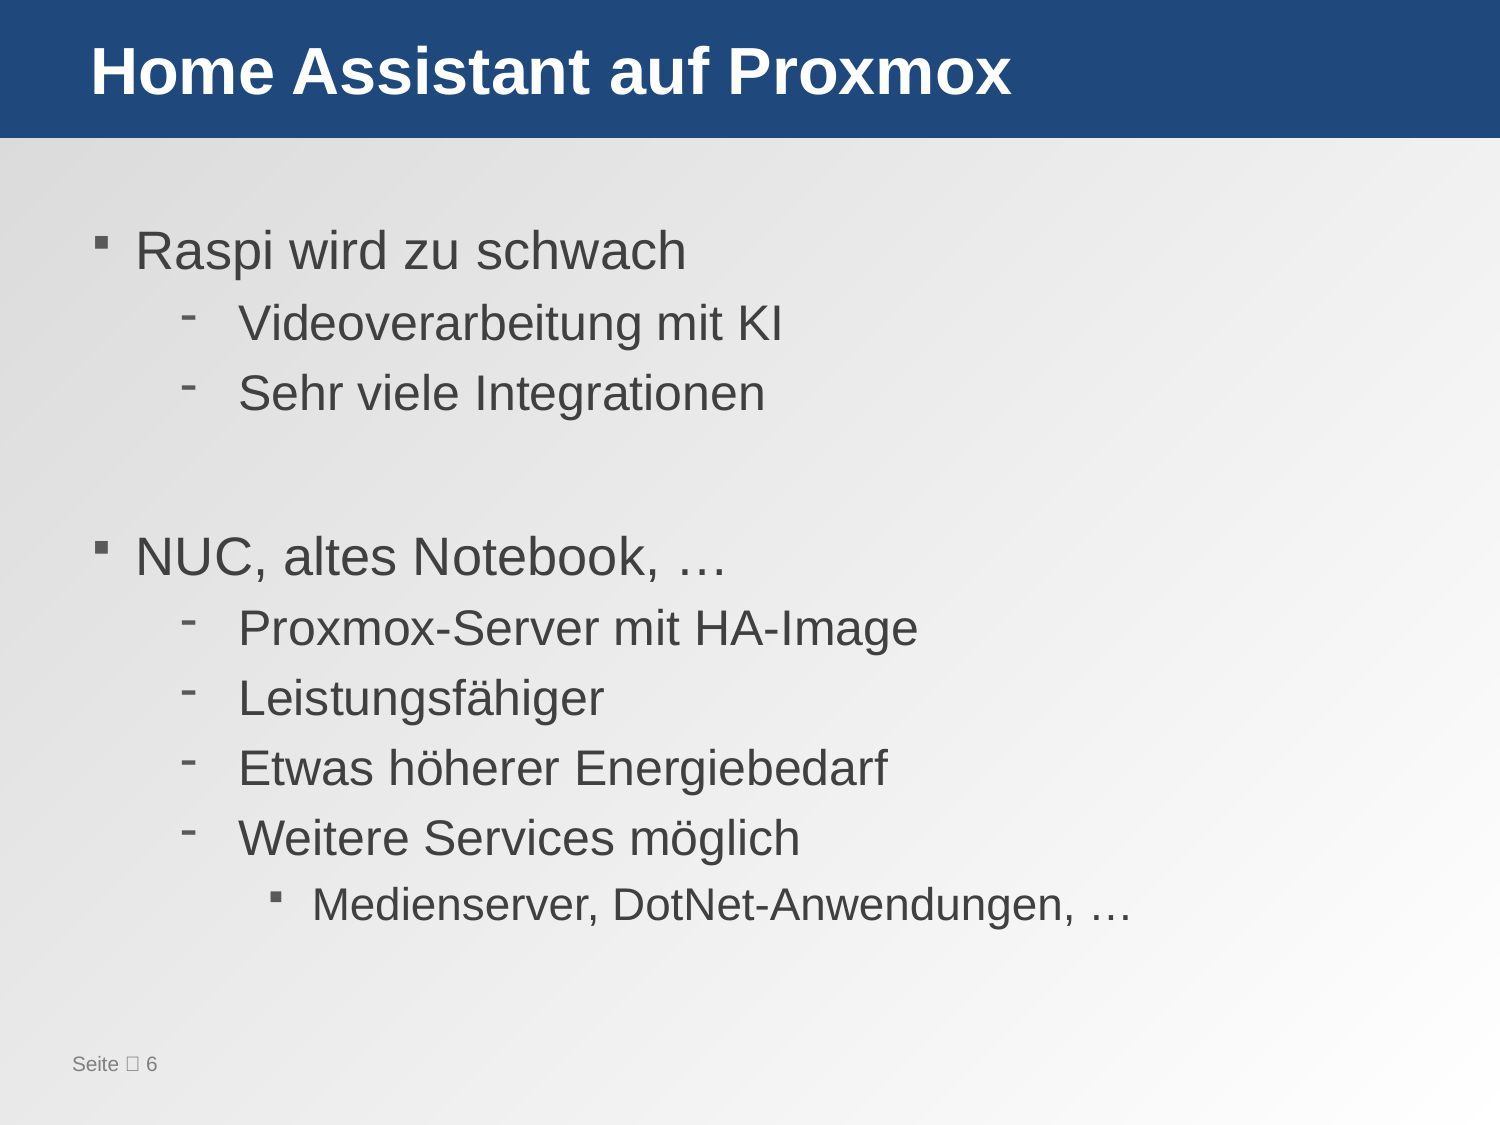

# Home Assistant auf Proxmox
Raspi wird zu schwach
Videoverarbeitung mit KI
Sehr viele Integrationen

NUC, altes Notebook, …
Proxmox-Server mit HA-Image
Leistungsfähiger
Etwas höherer Energiebedarf
Weitere Services möglich
Medienserver, DotNet-Anwendungen, …